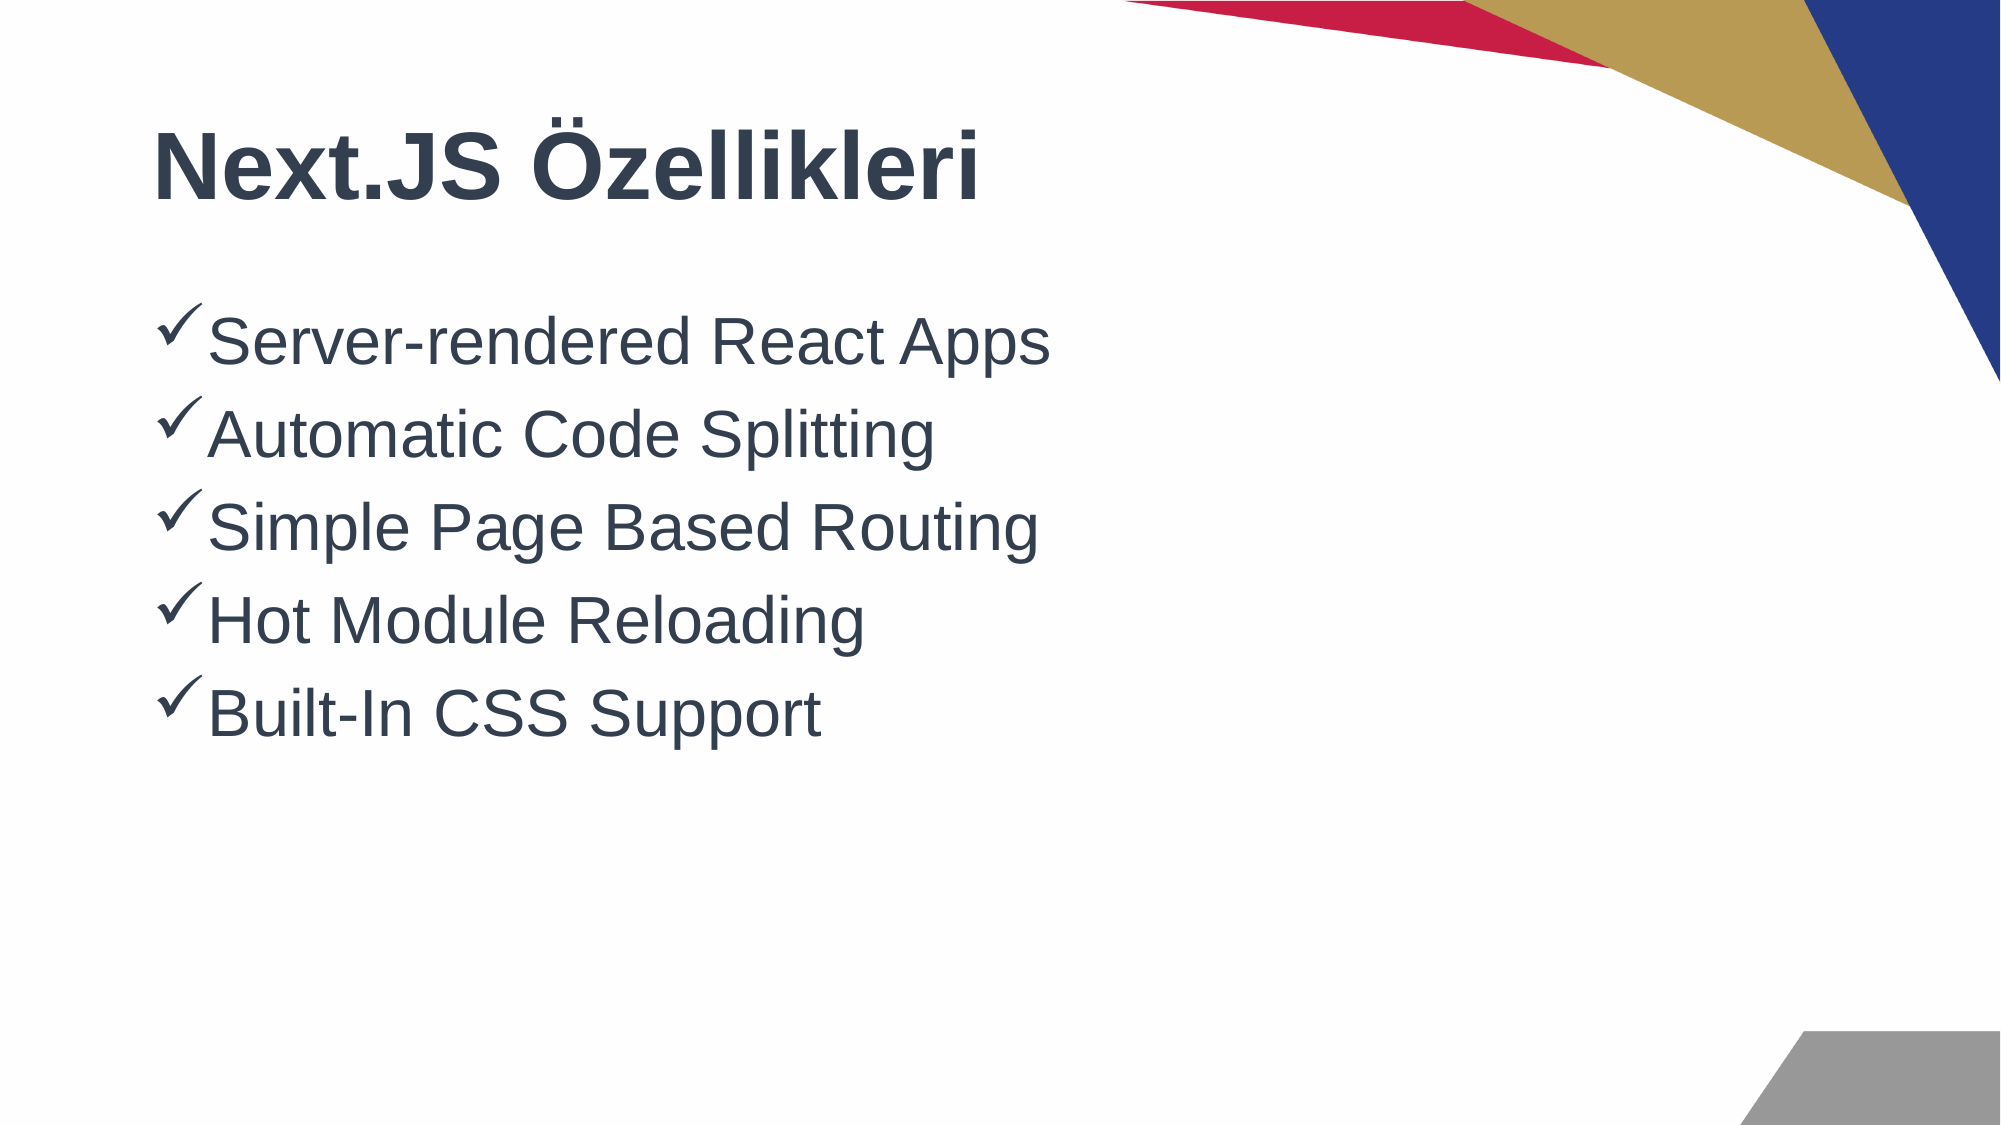

# Next.JS Özellikleri
Server-rendered React Apps
Automatic Code Splitting
Simple Page Based Routing
Hot Module Reloading
Built-In CSS Support